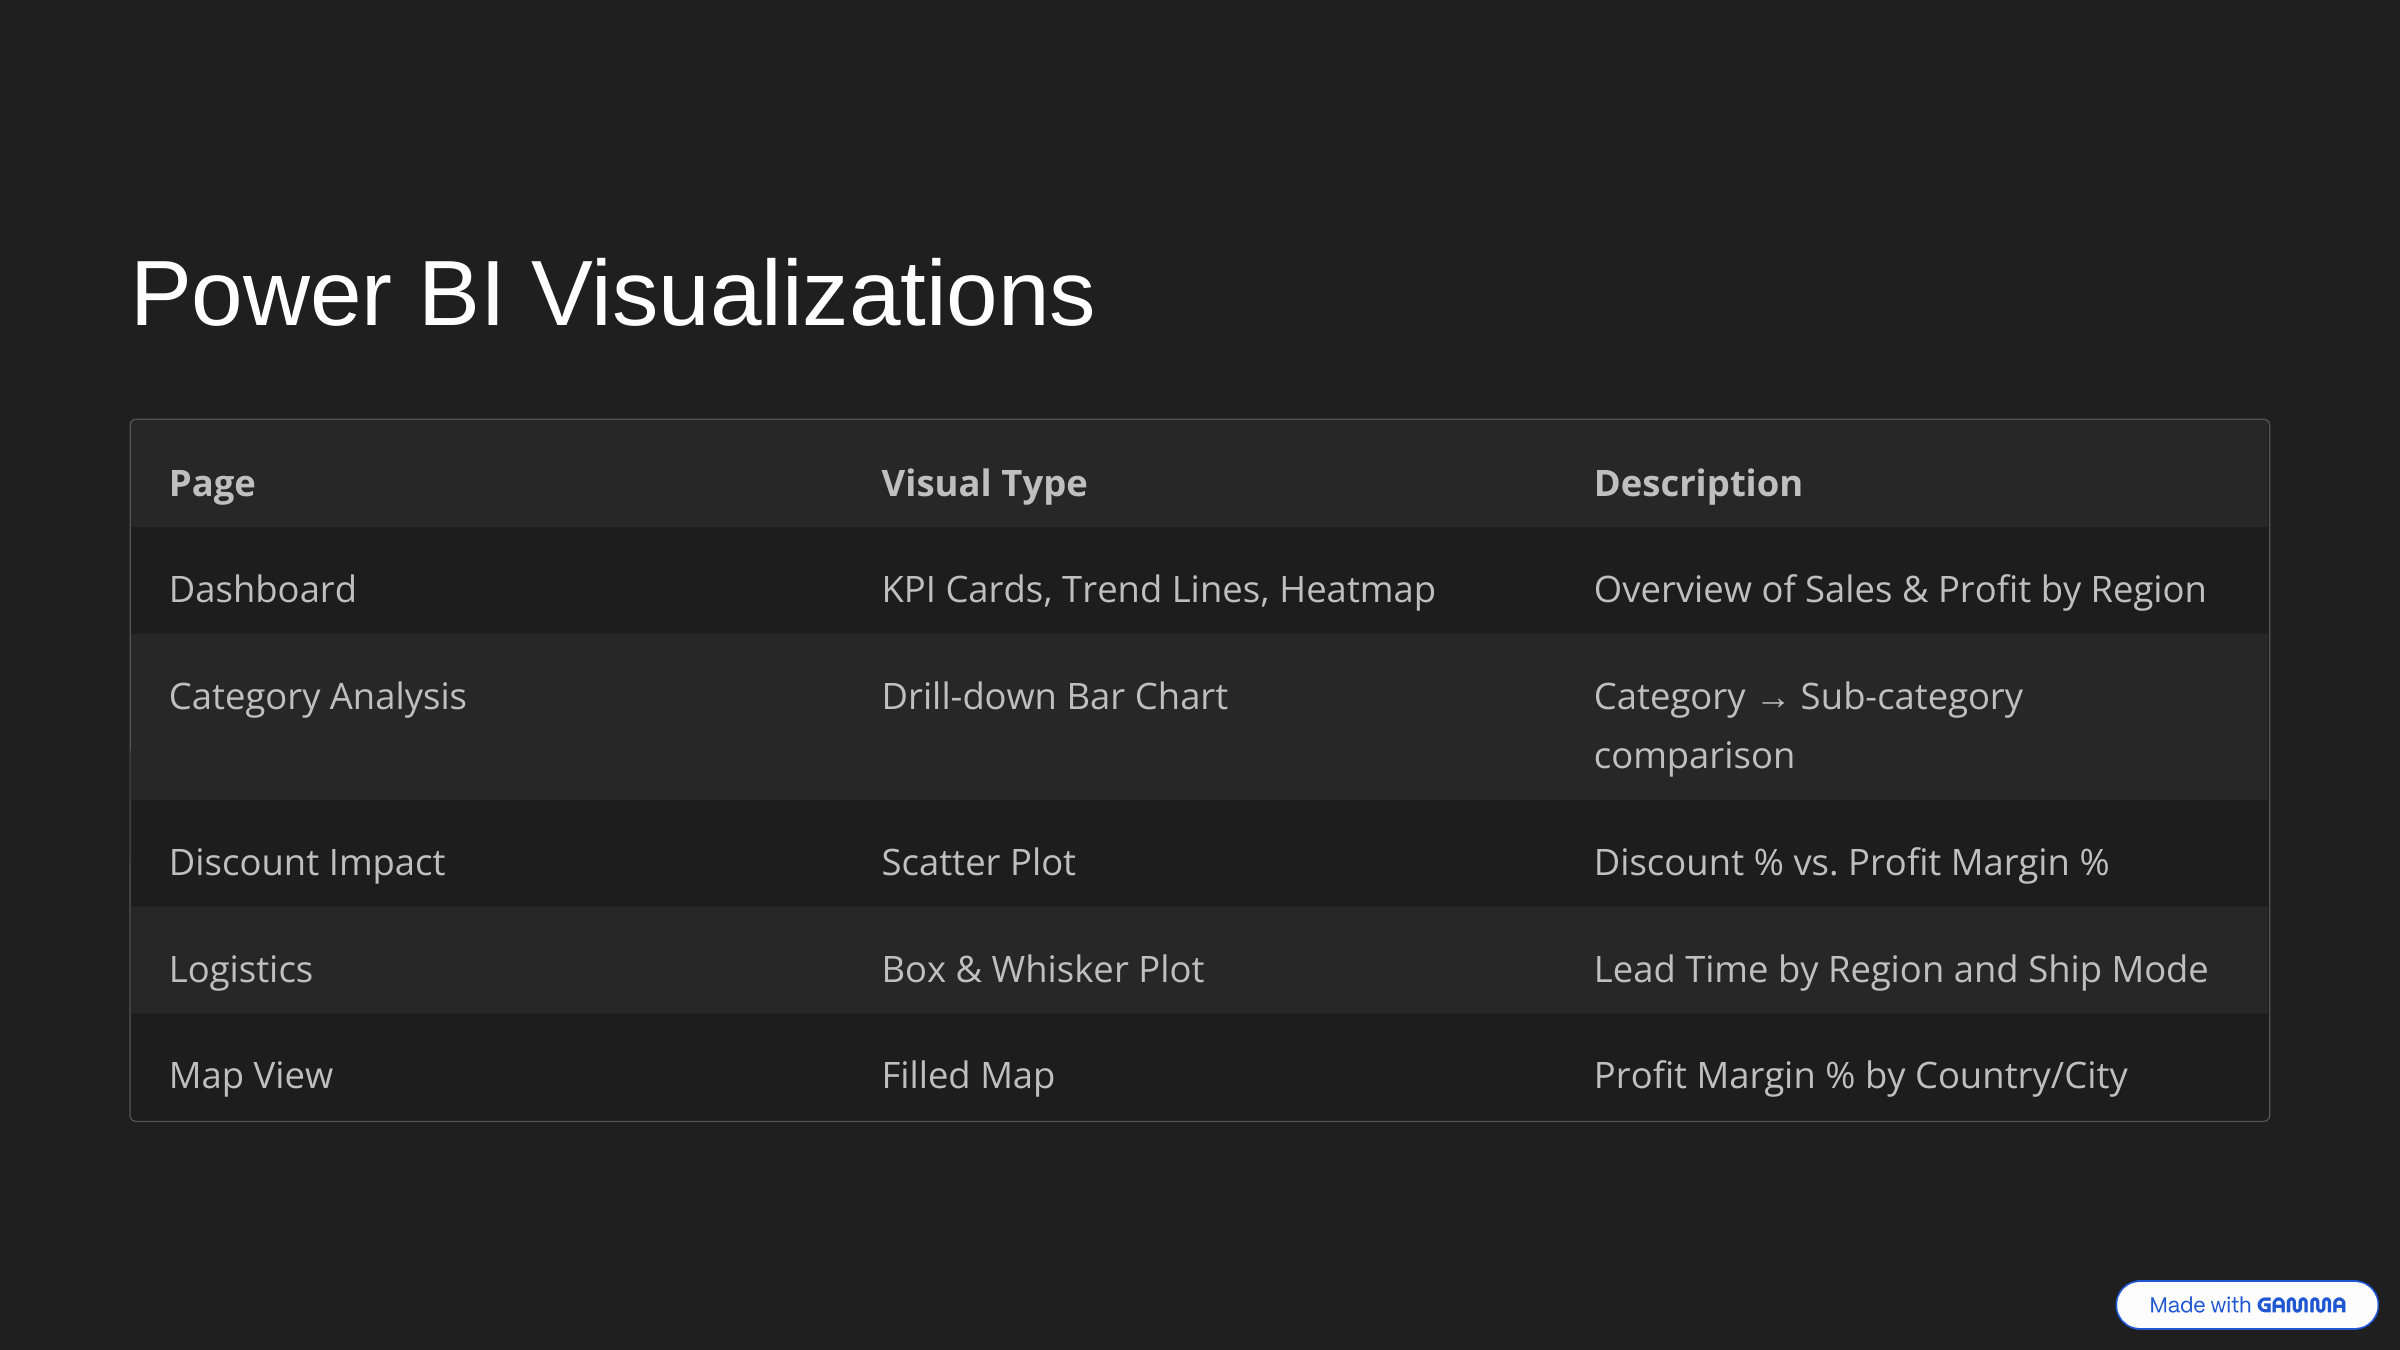

Power BI Visualizations

Page
Visual Type
Description

Dashboard
KPI Cards, Trend Lines, Heatmap
Overview of Sales & Profit by Region

Category Analysis
Drill-down Bar Chart
Category → Sub-category comparison

Discount Impact
Scatter Plot
Discount % vs. Profit Margin %

Logistics
Box & Whisker Plot
Lead Time by Region and Ship Mode

Map View
Filled Map
Profit Margin % by Country/City